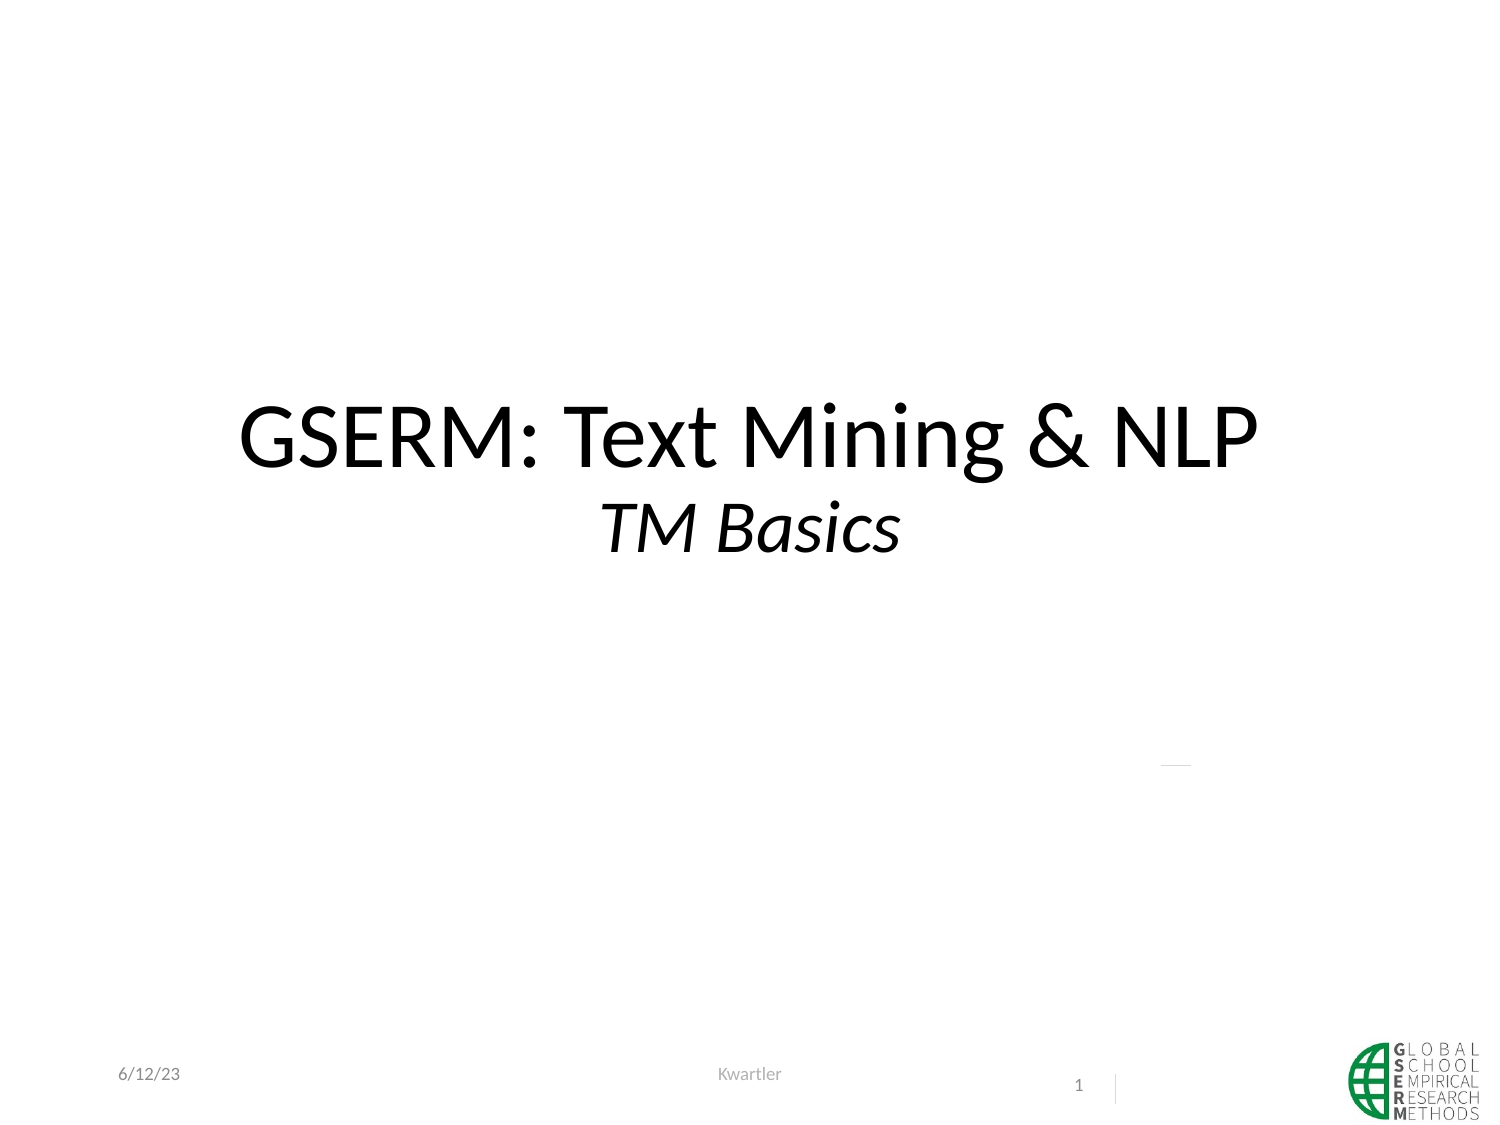

# GSERM: Text Mining & NLP TM Basics
6/12/23
Kwartler
1